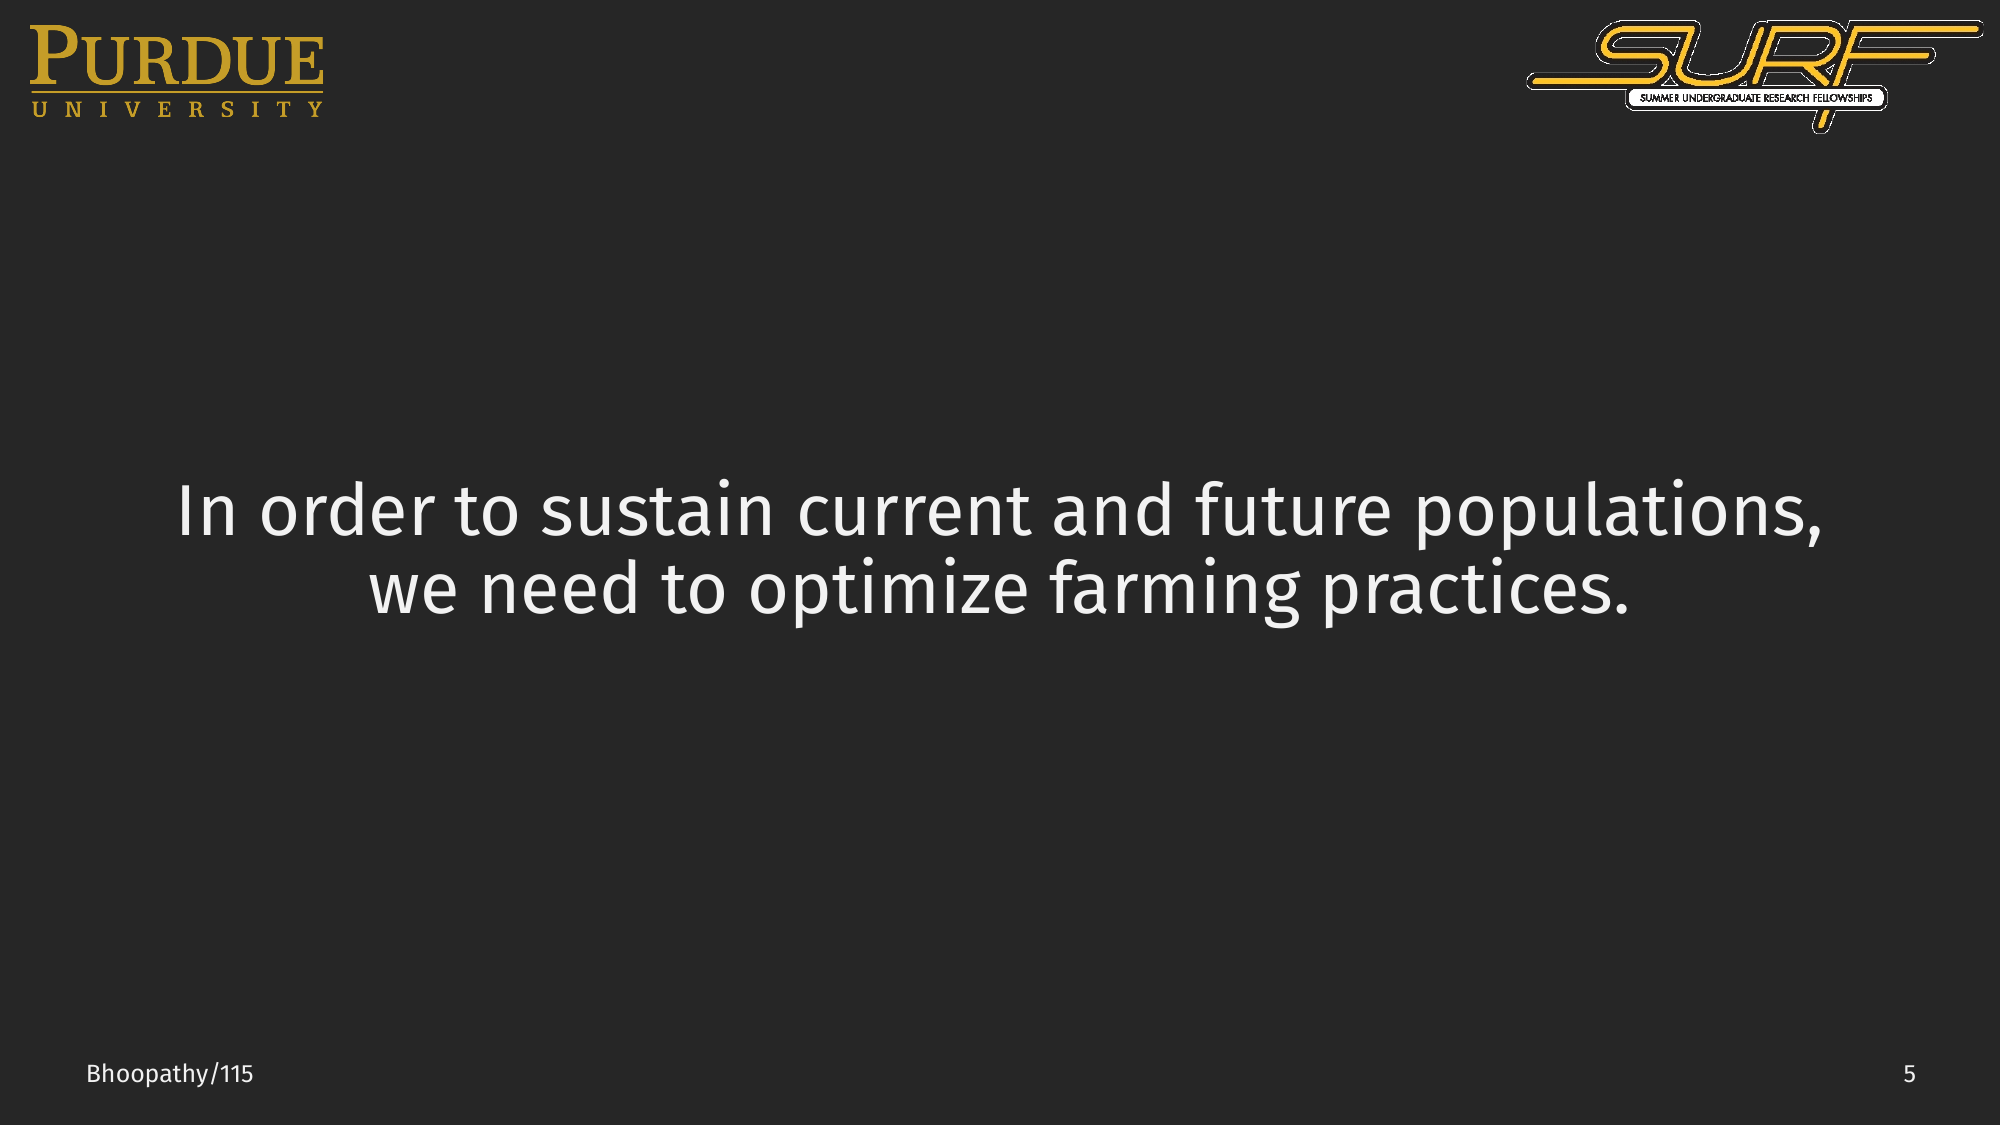

In order to sustain current and future populations, we need to optimize farming practices.
Bhoopathy/115
5